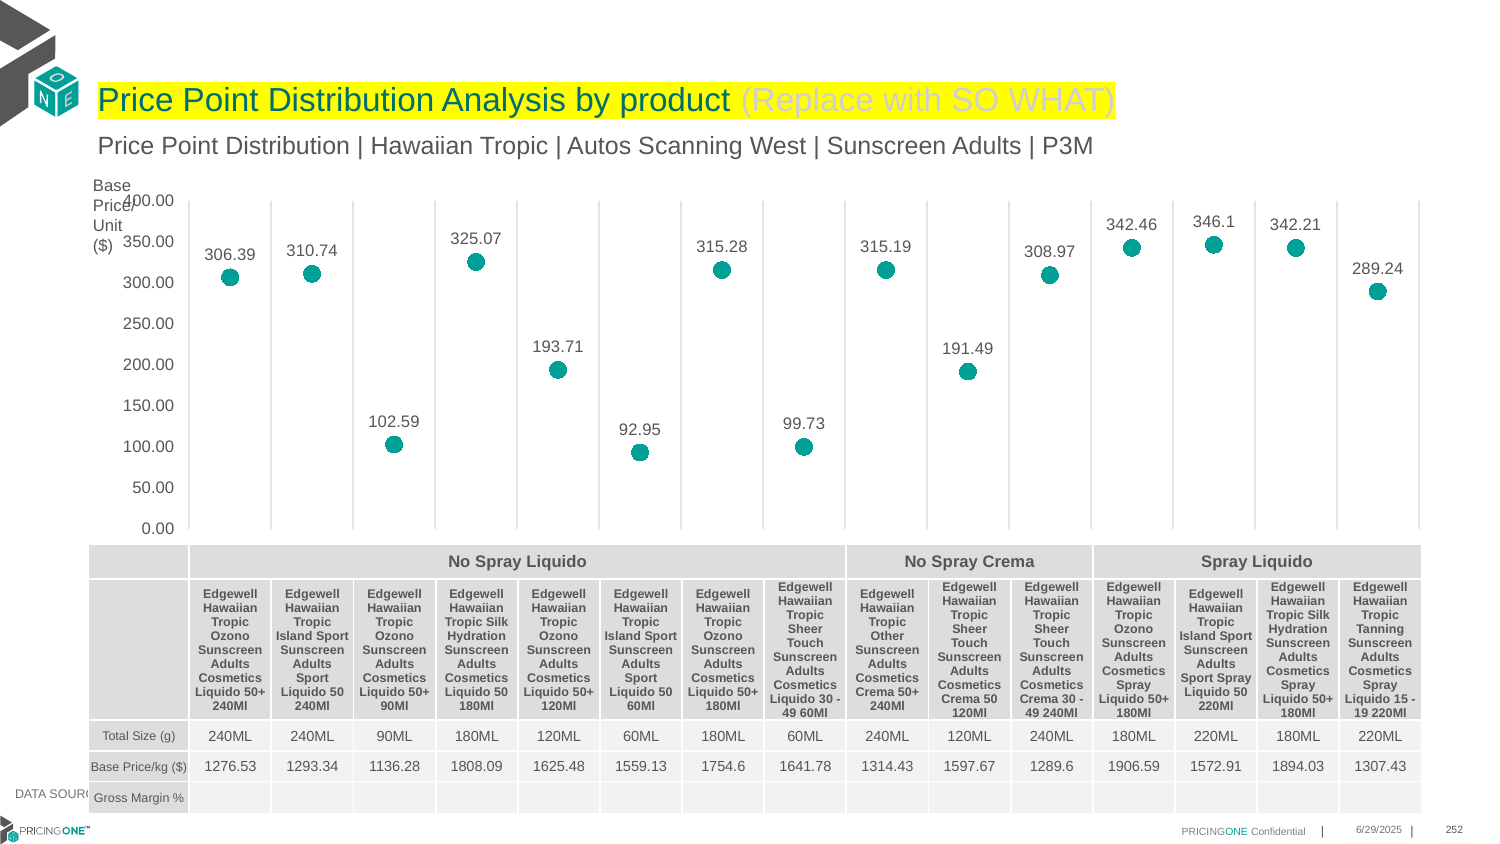

# Price Point Distribution Analysis by product (Replace with SO WHAT)
Price Point Distribution | Hawaiian Tropic | Autos Scanning West | Sunscreen Adults | P3M
Base Price/Unit ($)

### Chart

| Category | Base Price/Unit |
|---|---|
| Edgewell Hawaiian Tropic Ozono Sunscreen Adults Cosmetics Liquido 50+ 240Ml | 306.39 |
| Edgewell Hawaiian Tropic Island Sport Sunscreen Adults Sport Liquido 50 240Ml | 310.74 |
| Edgewell Hawaiian Tropic Ozono Sunscreen Adults Cosmetics Liquido 50+ 90Ml | 102.59 |
| Edgewell Hawaiian Tropic Silk Hydration Sunscreen Adults Cosmetics Liquido 50 180Ml | 325.07 |
| Edgewell Hawaiian Tropic Ozono Sunscreen Adults Cosmetics Liquido 50+ 120Ml | 193.71 |
| Edgewell Hawaiian Tropic Island Sport Sunscreen Adults Sport Liquido 50 60Ml | 92.95 |
| Edgewell Hawaiian Tropic Ozono Sunscreen Adults Cosmetics Liquido 50+ 180Ml | 315.28 |
| Edgewell Hawaiian Tropic Sheer Touch Sunscreen Adults Cosmetics Liquido 30 - 49 60Ml | 99.73 |
| Edgewell Hawaiian Tropic Other Sunscreen Adults Cosmetics Crema 50+ 240Ml | 315.19 |
| Edgewell Hawaiian Tropic Sheer Touch Sunscreen Adults Cosmetics Crema 50 120Ml | 191.49 |
| Edgewell Hawaiian Tropic Sheer Touch Sunscreen Adults Cosmetics Crema 30 - 49 240Ml | 308.97 |
| Edgewell Hawaiian Tropic Ozono Sunscreen Adults Cosmetics Spray Liquido 50+ 180Ml | 342.46 |
| Edgewell Hawaiian Tropic Island Sport Sunscreen Adults Sport Spray Liquido 50 220Ml | 346.1 |
| Edgewell Hawaiian Tropic Silk Hydration Sunscreen Adults Cosmetics Spray Liquido 50+ 180Ml | 342.21 |
| Edgewell Hawaiian Tropic Tanning Sunscreen Adults Cosmetics Spray Liquido 15 - 19 220Ml | 289.24 |
|  | No Spray Liquido | No Spray Liquido | No Spray Liquido | No Spray Liquido | No Spray Liquido | No Spray Liquido | No Spray Liquido | No Spray Liquido | No Spray Crema | No Spray Crema | No Spray Crema | Spray Liquido | Spray Liquido | Spray Liquido | Spray Liquido |
| --- | --- | --- | --- | --- | --- | --- | --- | --- | --- | --- | --- | --- | --- | --- | --- |
|  | Edgewell Hawaiian Tropic Ozono Sunscreen Adults Cosmetics Liquido 50+ 240Ml | Edgewell Hawaiian Tropic Island Sport Sunscreen Adults Sport Liquido 50 240Ml | Edgewell Hawaiian Tropic Ozono Sunscreen Adults Cosmetics Liquido 50+ 90Ml | Edgewell Hawaiian Tropic Silk Hydration Sunscreen Adults Cosmetics Liquido 50 180Ml | Edgewell Hawaiian Tropic Ozono Sunscreen Adults Cosmetics Liquido 50+ 120Ml | Edgewell Hawaiian Tropic Island Sport Sunscreen Adults Sport Liquido 50 60Ml | Edgewell Hawaiian Tropic Ozono Sunscreen Adults Cosmetics Liquido 50+ 180Ml | Edgewell Hawaiian Tropic Sheer Touch Sunscreen Adults Cosmetics Liquido 30 - 49 60Ml | Edgewell Hawaiian Tropic Other Sunscreen Adults Cosmetics Crema 50+ 240Ml | Edgewell Hawaiian Tropic Sheer Touch Sunscreen Adults Cosmetics Crema 50 120Ml | Edgewell Hawaiian Tropic Sheer Touch Sunscreen Adults Cosmetics Crema 30 - 49 240Ml | Edgewell Hawaiian Tropic Ozono Sunscreen Adults Cosmetics Spray Liquido 50+ 180Ml | Edgewell Hawaiian Tropic Island Sport Sunscreen Adults Sport Spray Liquido 50 220Ml | Edgewell Hawaiian Tropic Silk Hydration Sunscreen Adults Cosmetics Spray Liquido 50+ 180Ml | Edgewell Hawaiian Tropic Tanning Sunscreen Adults Cosmetics Spray Liquido 15 - 19 220Ml |
| Total Size (g) | 240ML | 240ML | 90ML | 180ML | 120ML | 60ML | 180ML | 60ML | 240ML | 120ML | 240ML | 180ML | 220ML | 180ML | 220ML |
| Base Price/kg ($) | 1276.53 | 1293.34 | 1136.28 | 1808.09 | 1625.48 | 1559.13 | 1754.6 | 1641.78 | 1314.43 | 1597.67 | 1289.6 | 1906.59 | 1572.91 | 1894.03 | 1307.43 |
| Gross Margin % |  |  |  |  |  |  |  |  |  |  |  |  |  |  |  |
DATA SOURCE: Trade Panel/Retailer Data | April  2025
6/29/2025
252